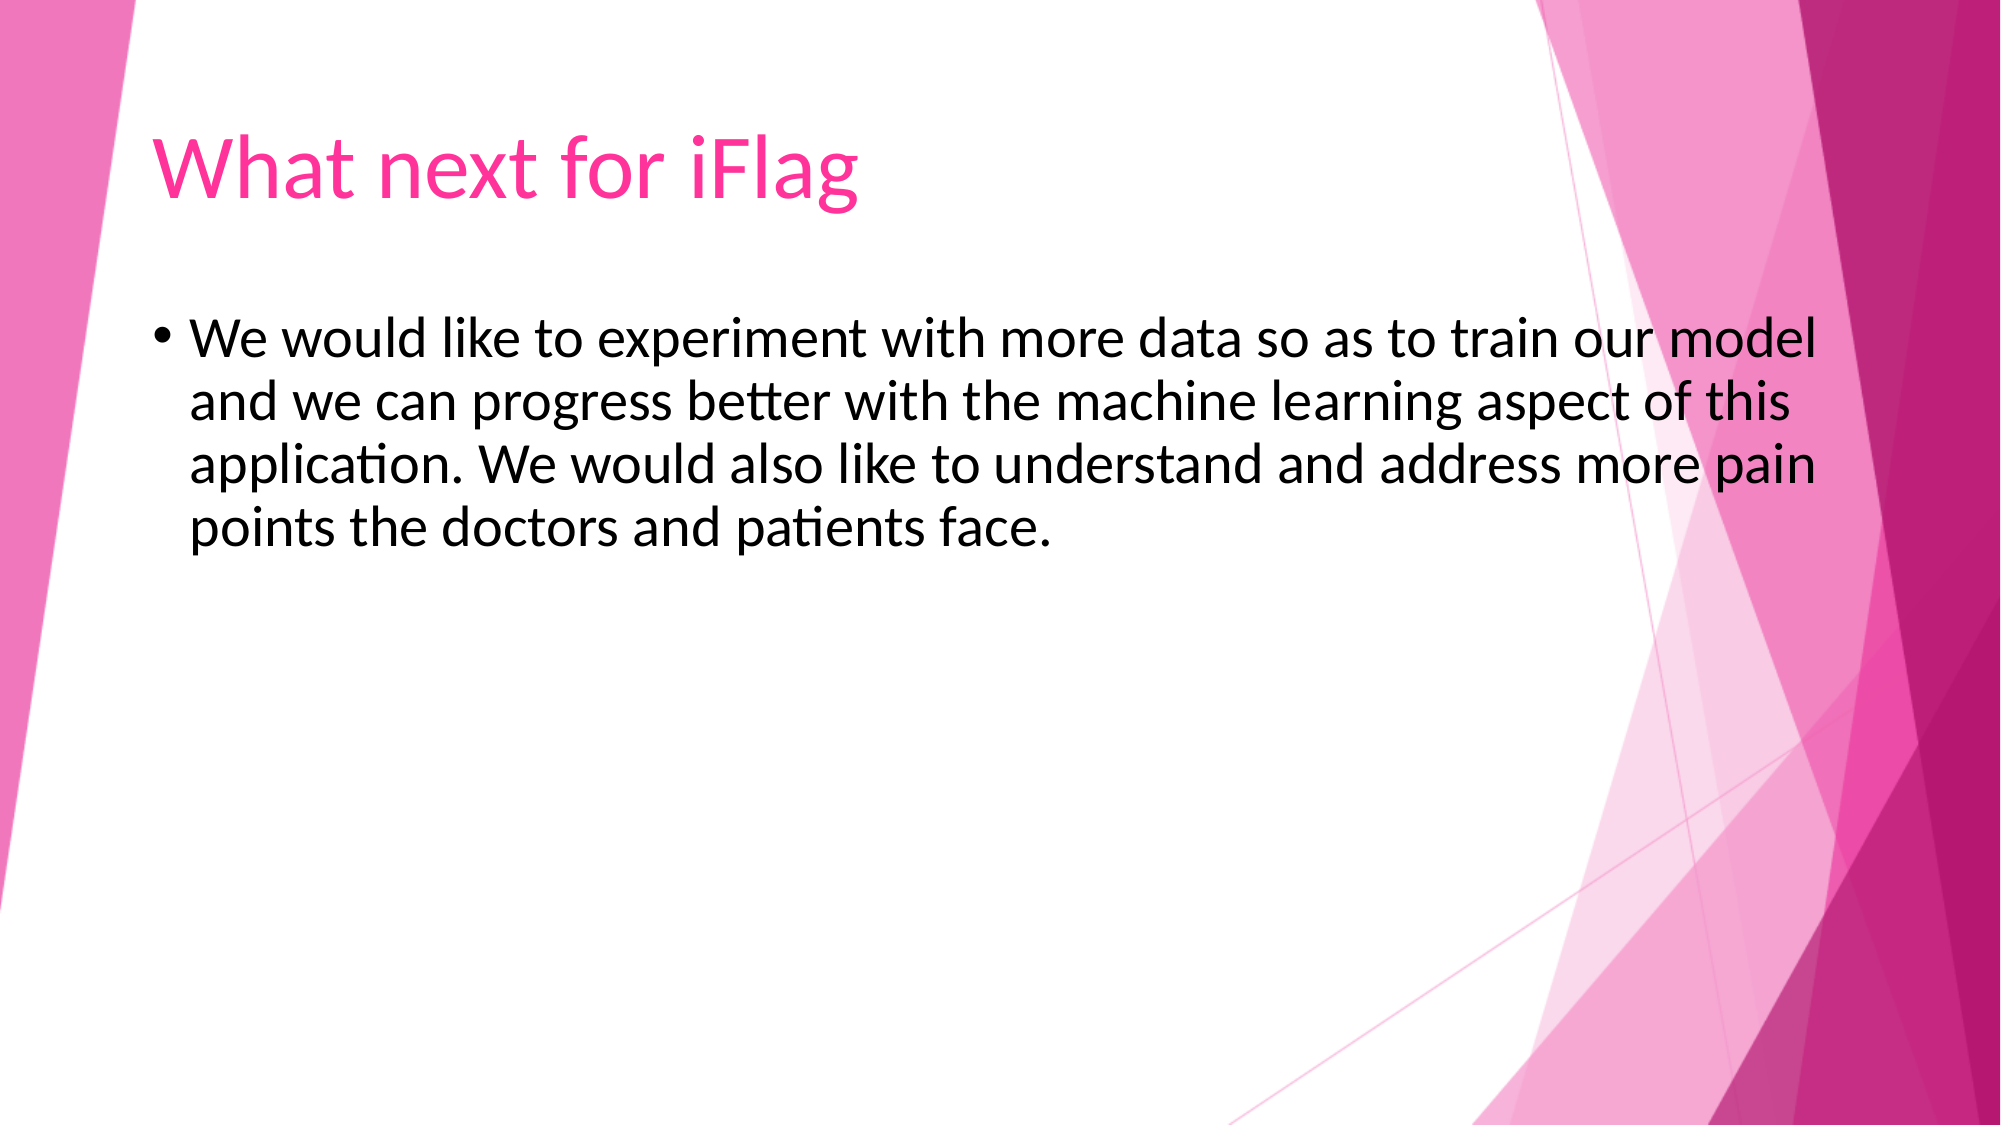

# What next for iFlag
We would like to experiment with more data so as to train our model and we can progress better with the machine learning aspect of this application. We would also like to understand and address more pain points the doctors and patients face.